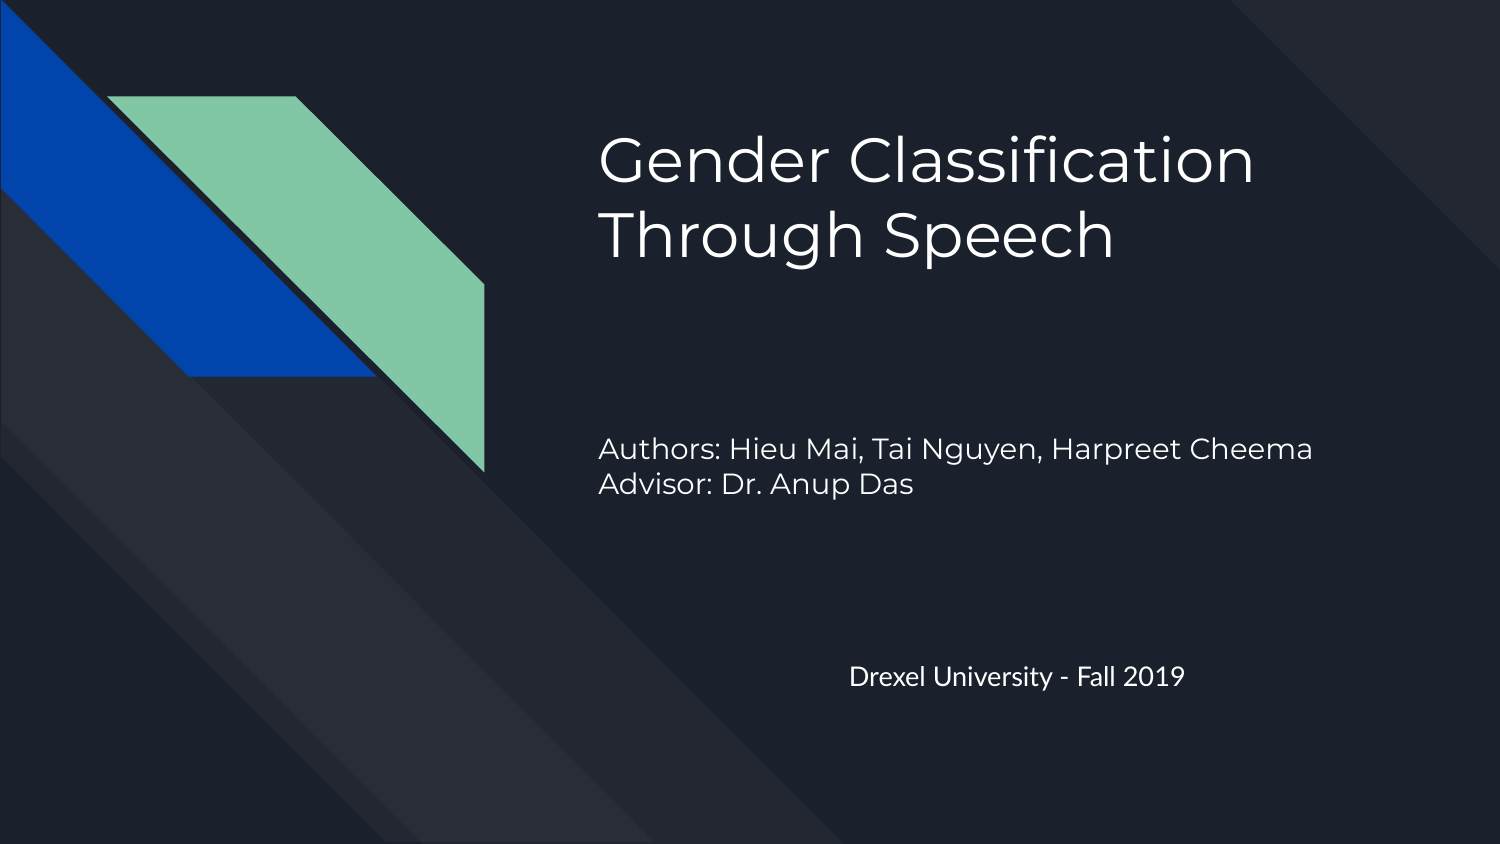

# Gender Classification Through Speech

Authors: Hieu Mai, Tai Nguyen, Harpreet Cheema
Advisor: Dr. Anup Das
Drexel University - Fall 2019